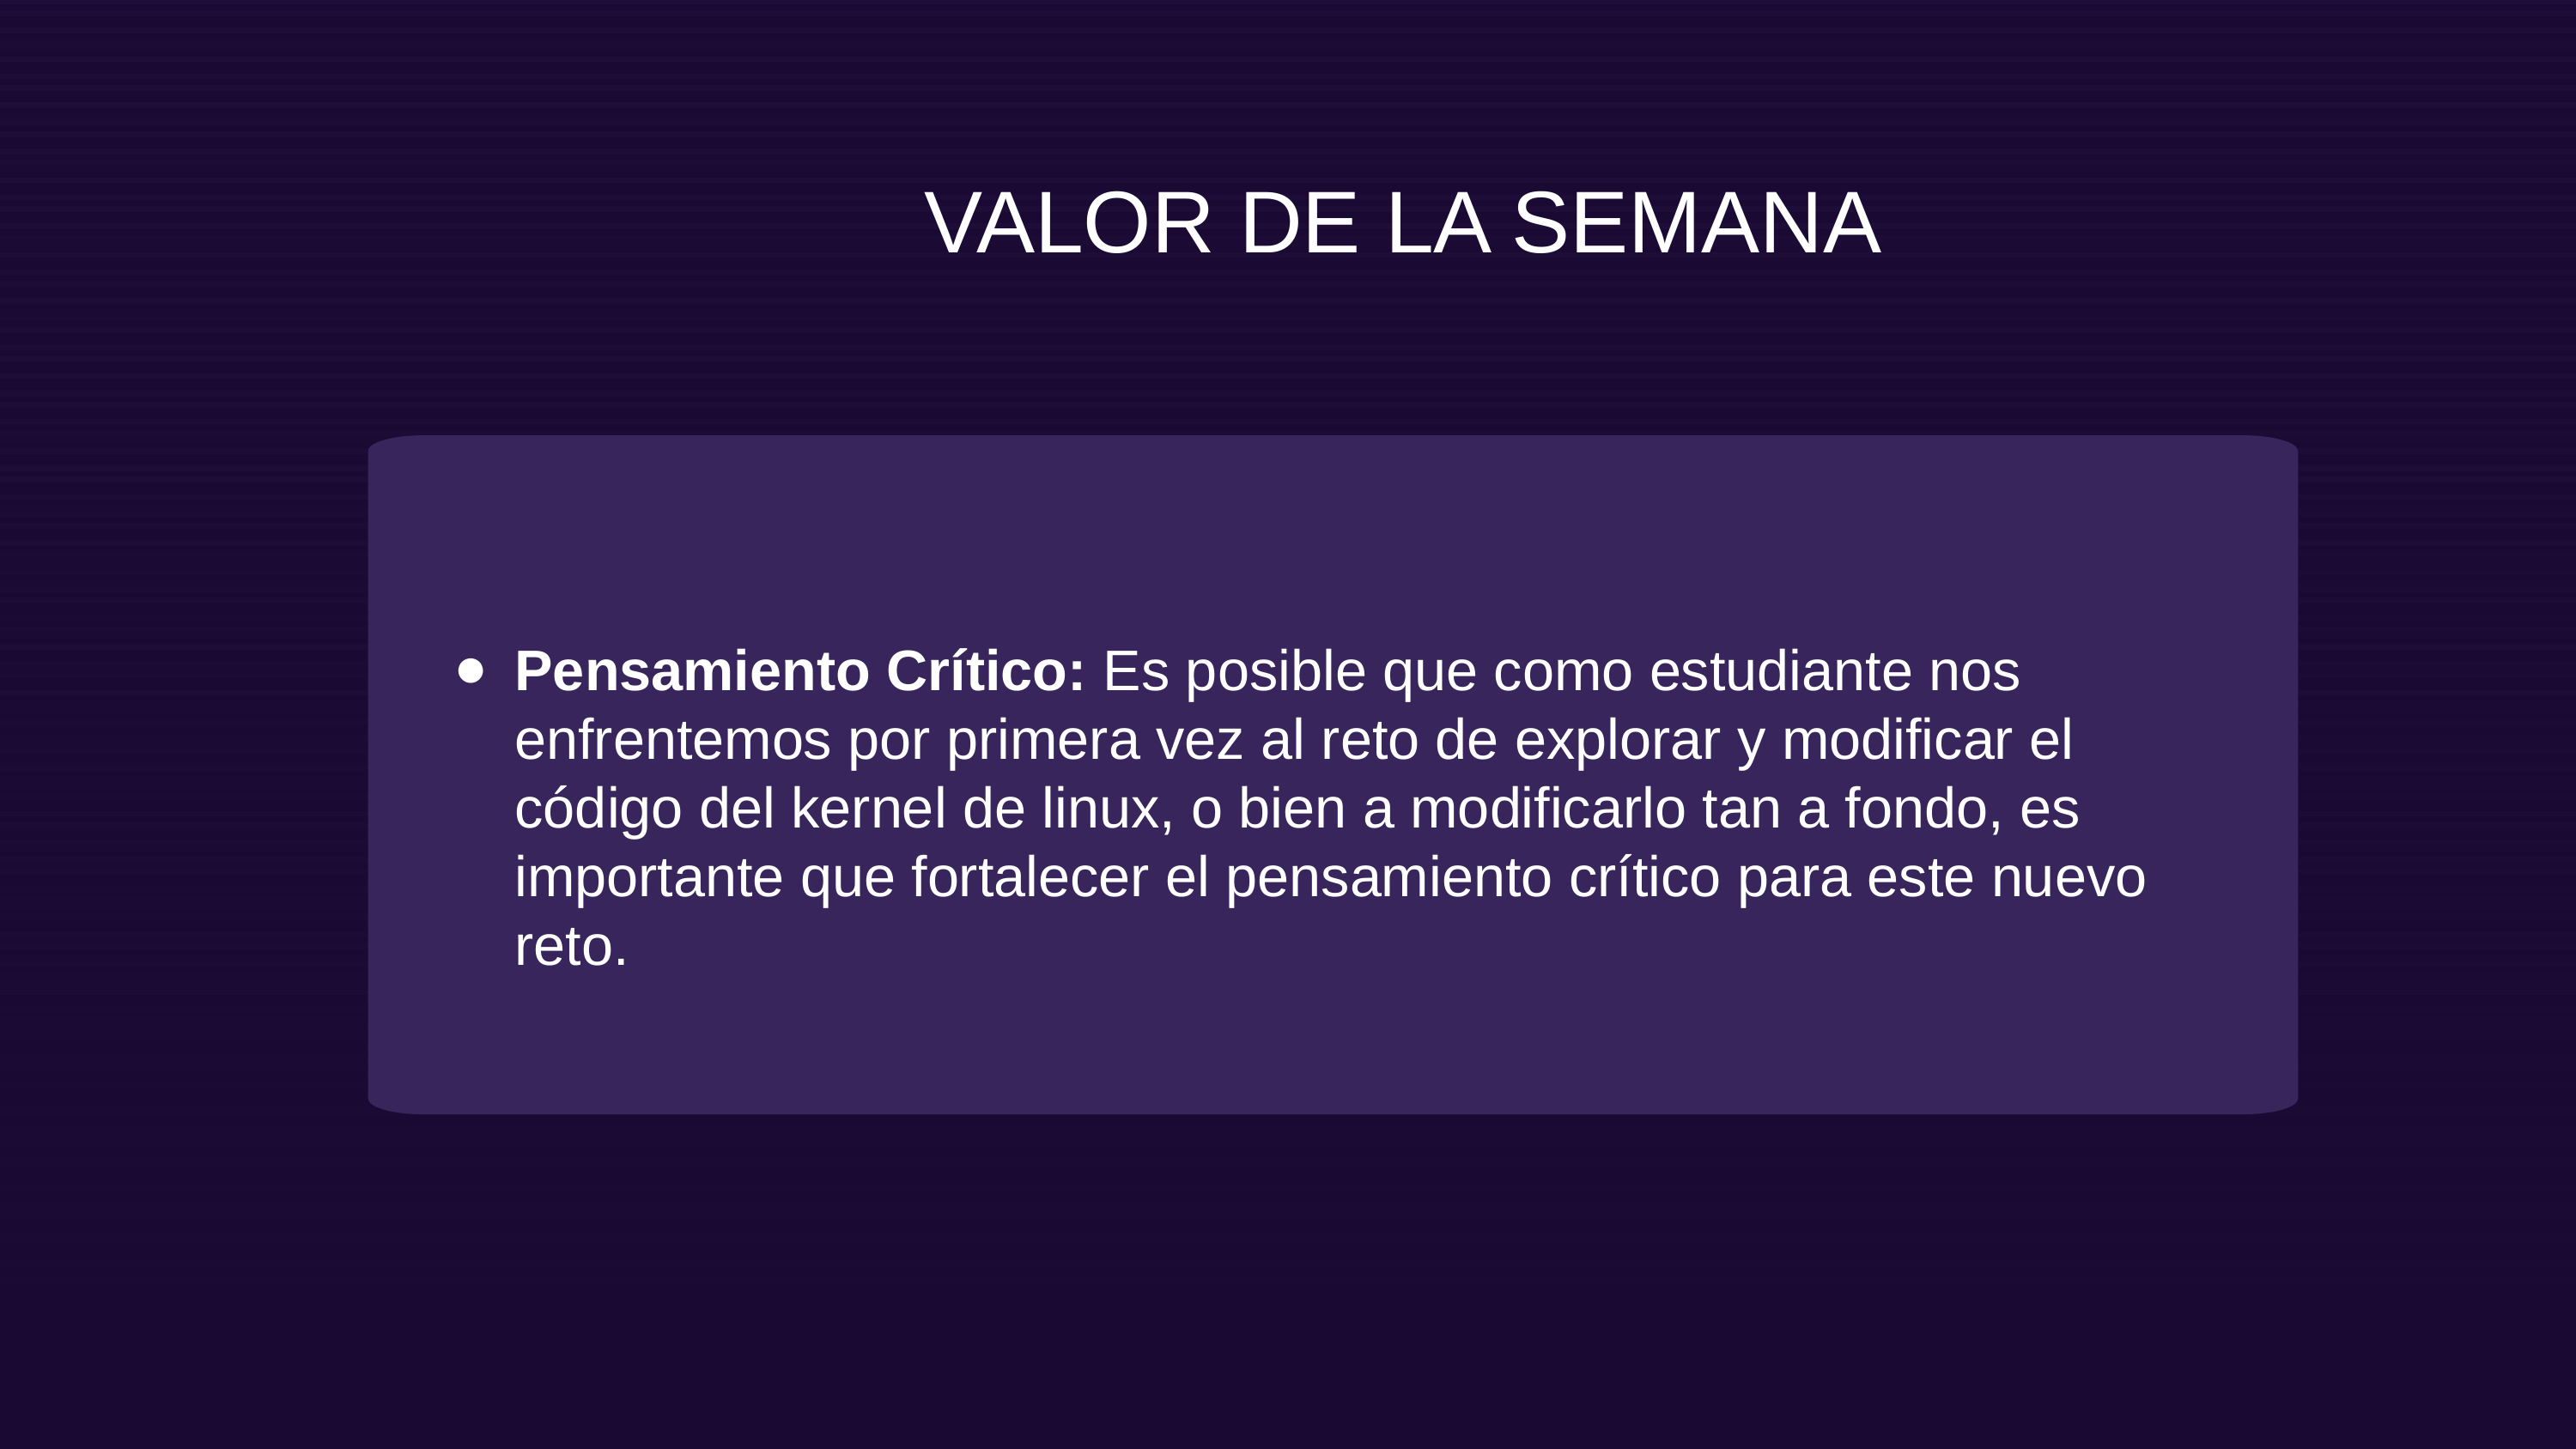

VALOR DE LA SEMANA

Pensamiento Crítico: Es posible que como estudiante nos enfrentemos por primera vez al reto de explorar y modificar el código del kernel de linux, o bien a modificarlo tan a fondo, es importante que fortalecer el pensamiento crítico para este nuevo reto.